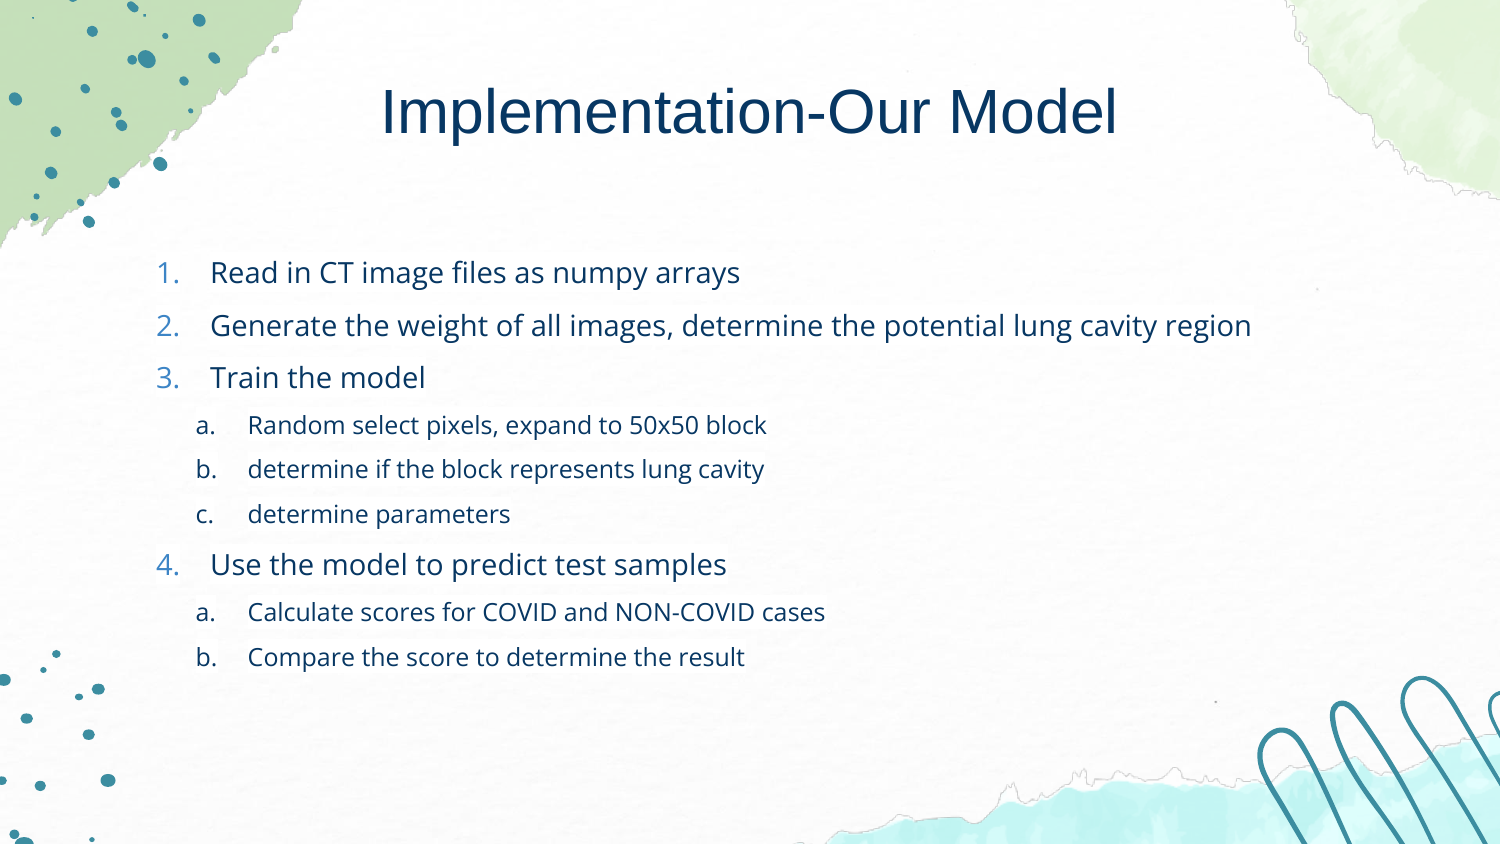

Implementation-Our Model
Read in CT image files as numpy arrays
Generate the weight of all images, determine the potential lung cavity region
Train the model
Random select pixels, expand to 50x50 block
determine if the block represents lung cavity
determine parameters
Use the model to predict test samples
Calculate scores for COVID and NON-COVID cases
Compare the score to determine the result